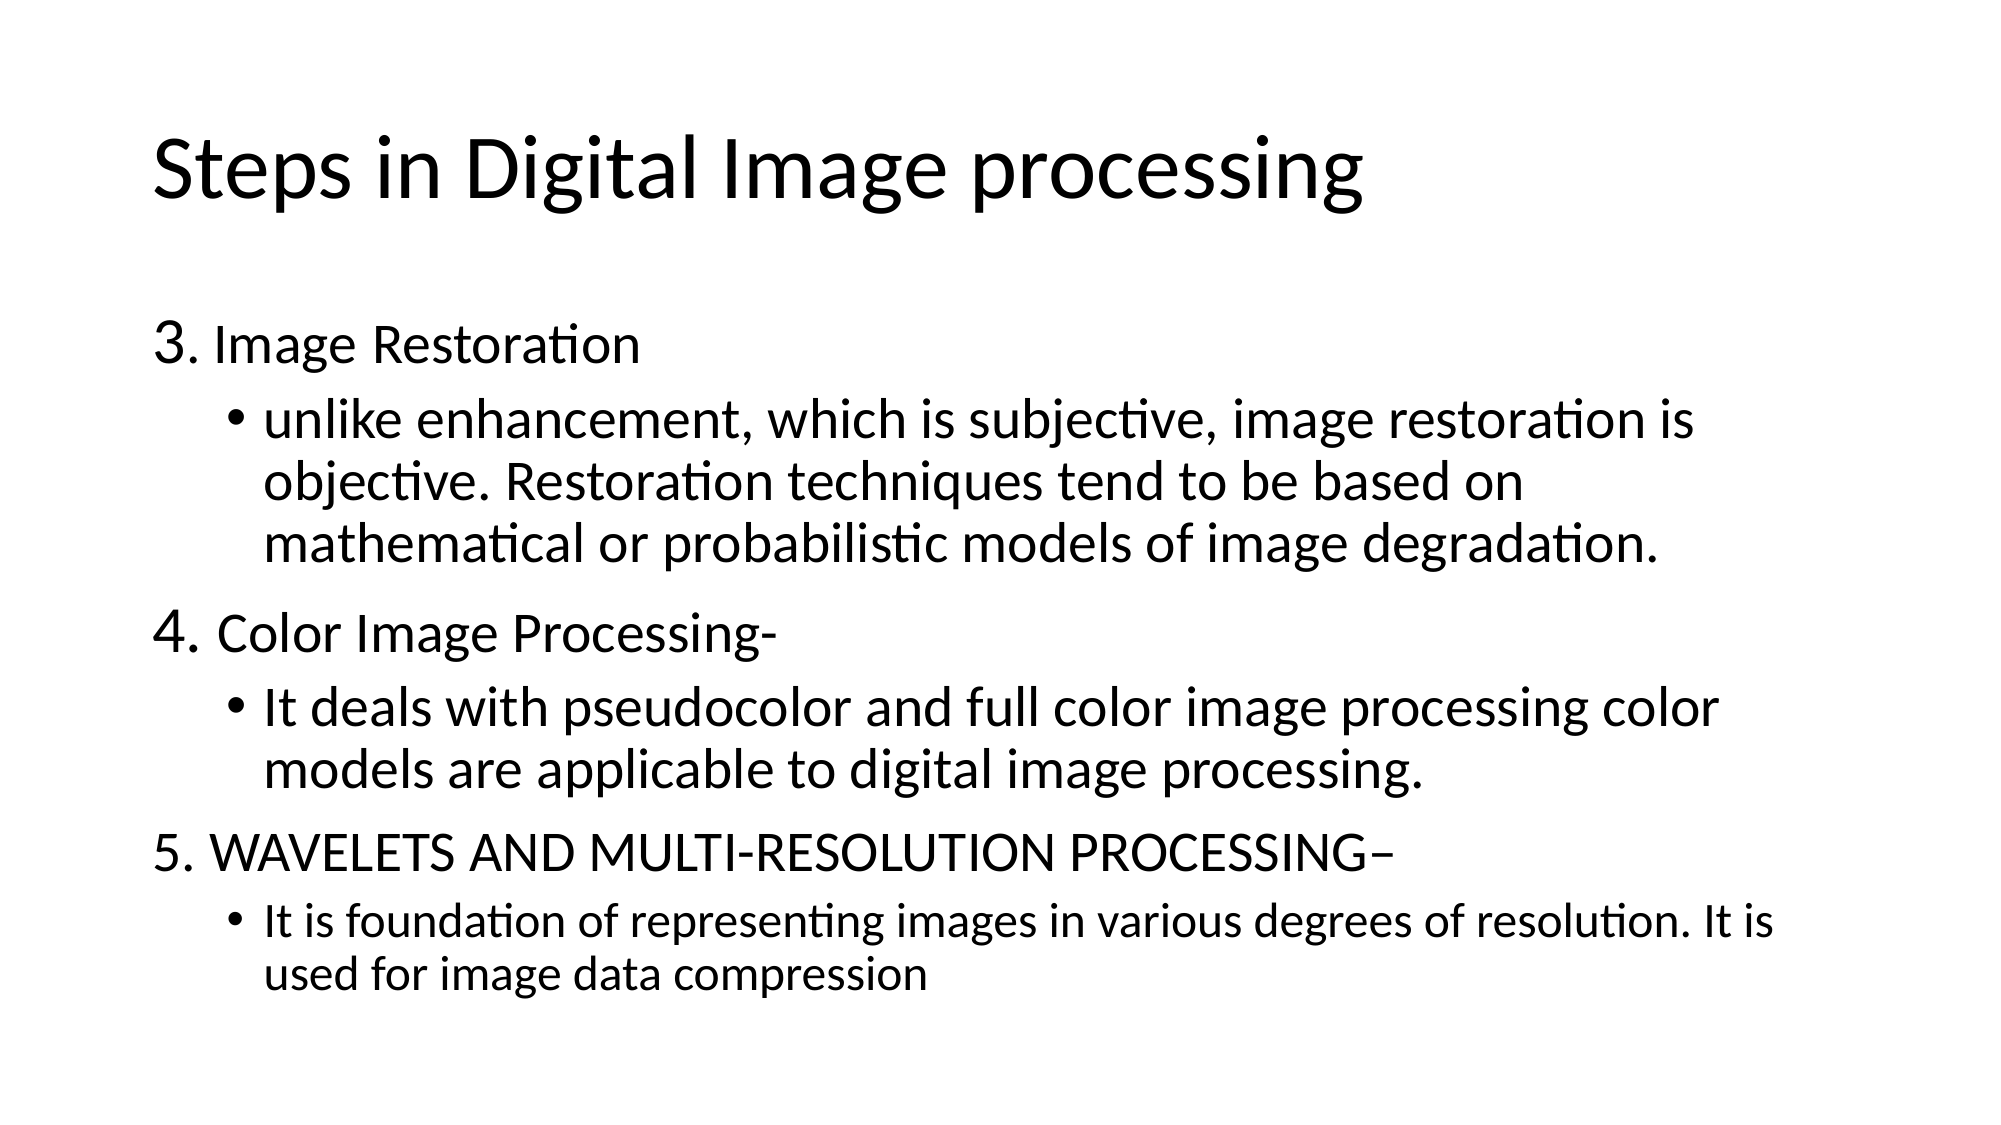

# Steps in Digital Image processing
3. Image Restoration
unlike enhancement, which is subjective, image restoration is objective. Restoration techniques tend to be based on mathematical or probabilistic models of image degradation.
4. Color Image Processing-
It deals with pseudocolor and full color image processing color models are applicable to digital image processing.
5. WAVELETS AND MULTI-RESOLUTION PROCESSING–
It is foundation of representing images in various degrees of resolution. It is used for image data compression